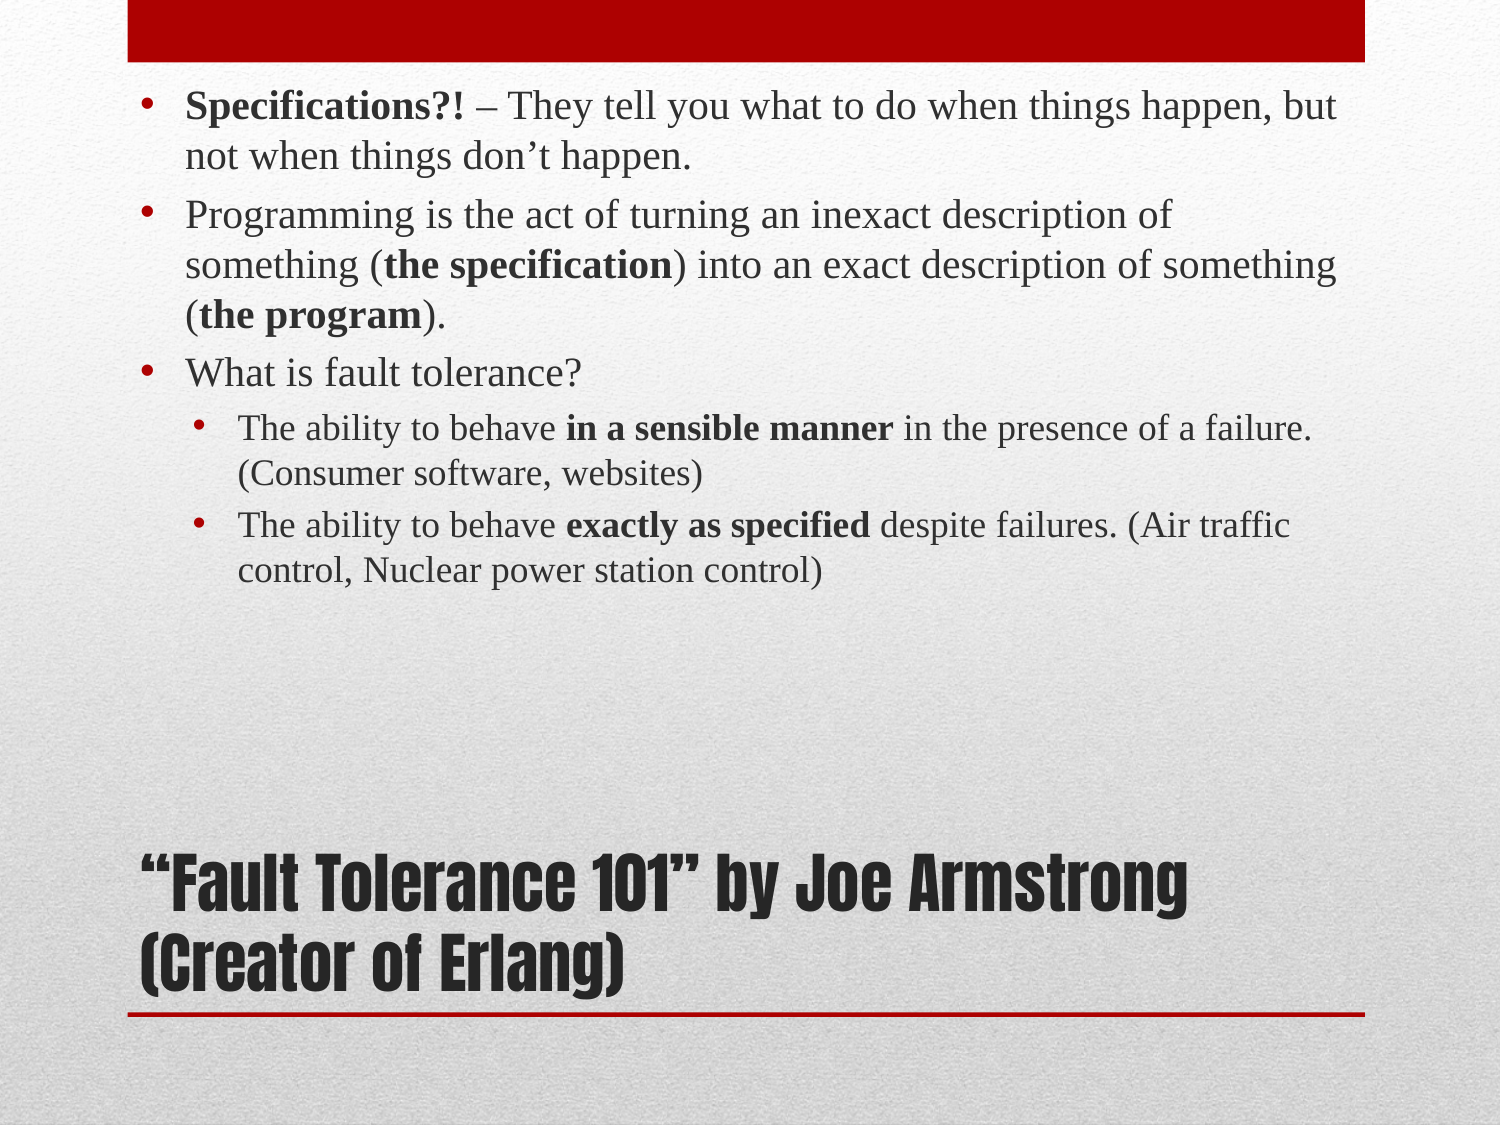

Specifications?! – They tell you what to do when things happen, but not when things don’t happen.
Programming is the act of turning an inexact description of something (the specification) into an exact description of something (the program).
What is fault tolerance?
The ability to behave in a sensible manner in the presence of a failure. (Consumer software, websites)
The ability to behave exactly as specified despite failures. (Air traffic control, Nuclear power station control)

# “Fault Tolerance 101” by Joe Armstrong (Creator of Erlang)